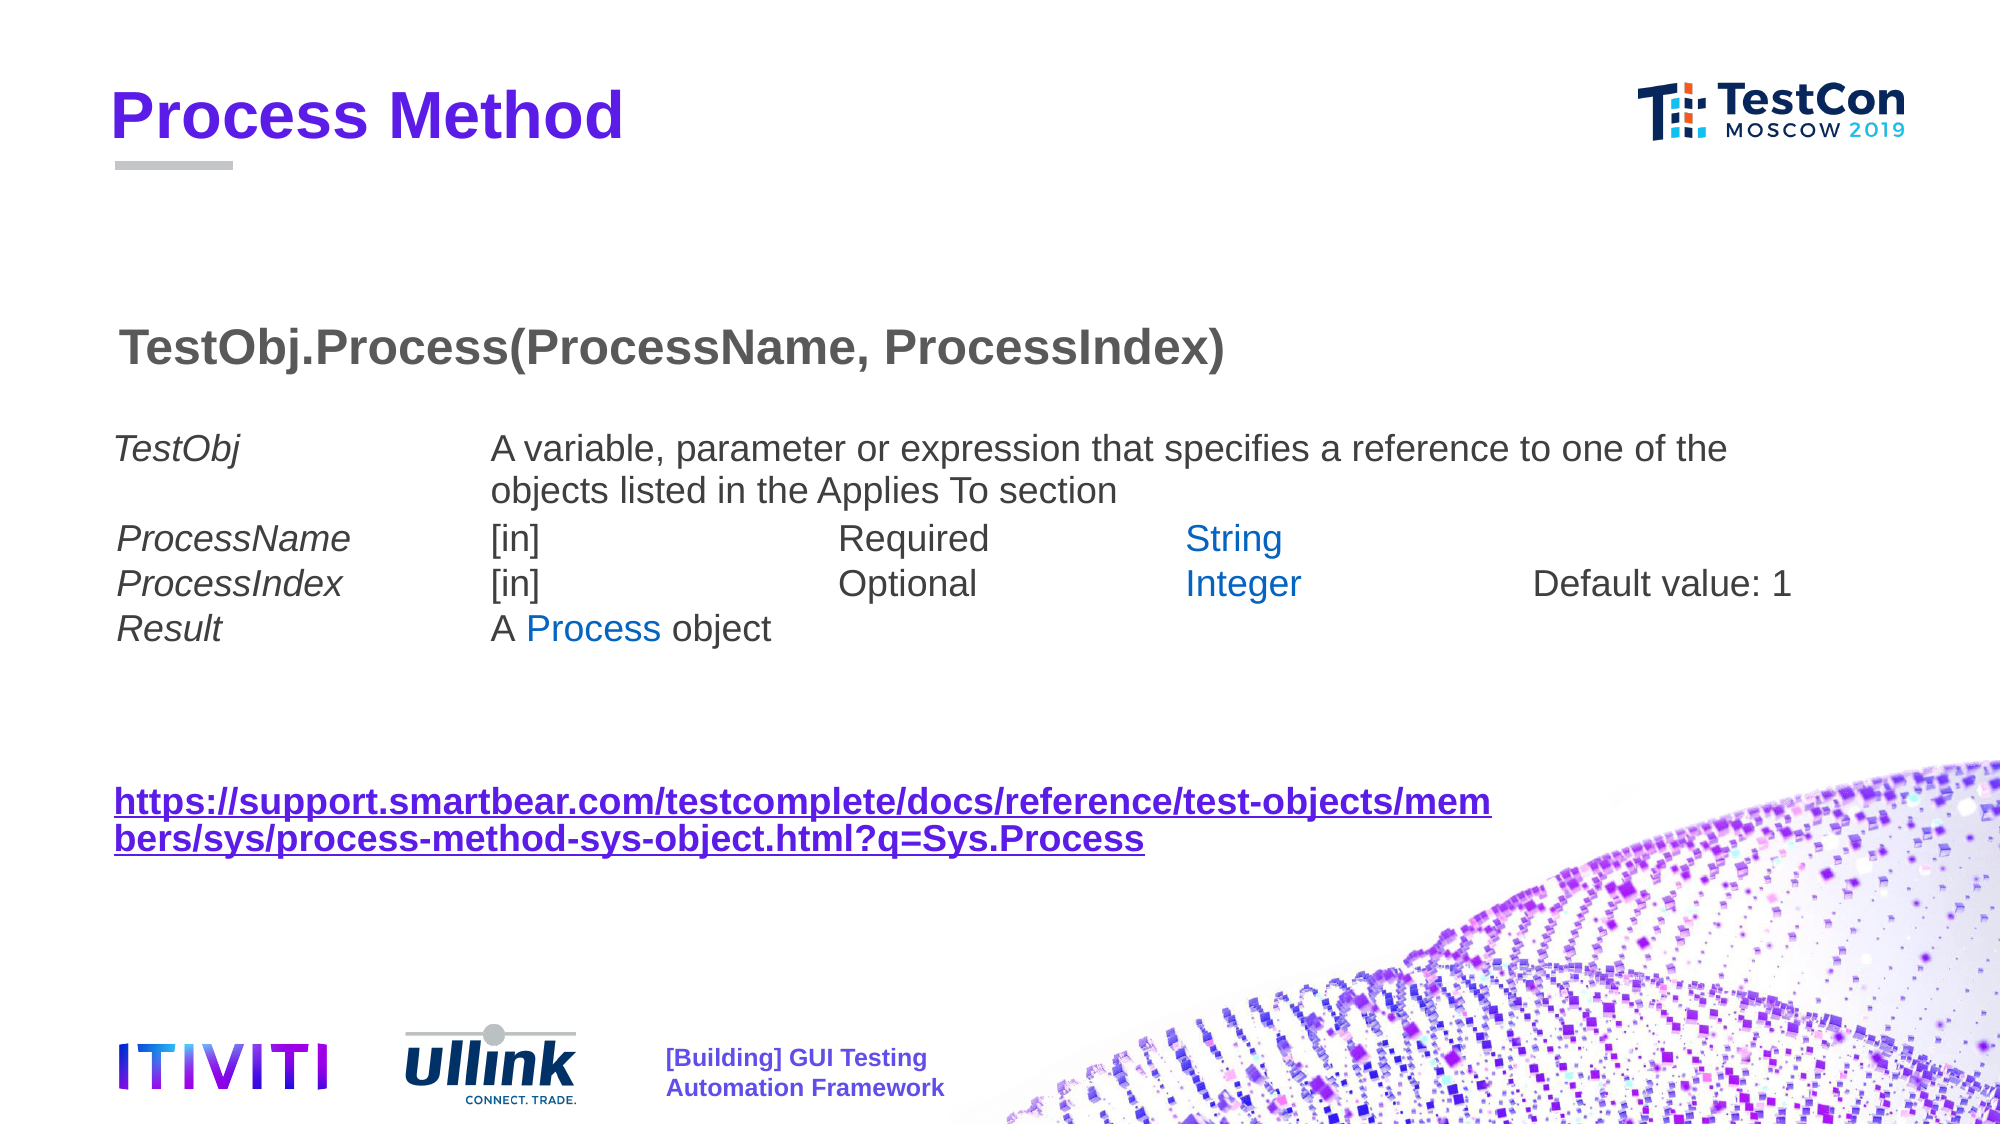

Process Method
TestObj.Process(ProcessName, ProcessIndex)
| TestObj | A variable, parameter or expression that specifies a reference to one of the objects listed in the Applies To section |  |  |  |
| --- | --- | --- | --- | --- |
| ProcessName | [in] | Required | String |  |
| ProcessIndex | [in] | Optional | Integer | Default value: 1 |
| Result | A Process object |  |  |  |
|  |  |  |  |  |
https://support.smartbear.com/testcomplete/docs/reference/test-objects/members/sys/process-method-sys-object.html?q=Sys.Process